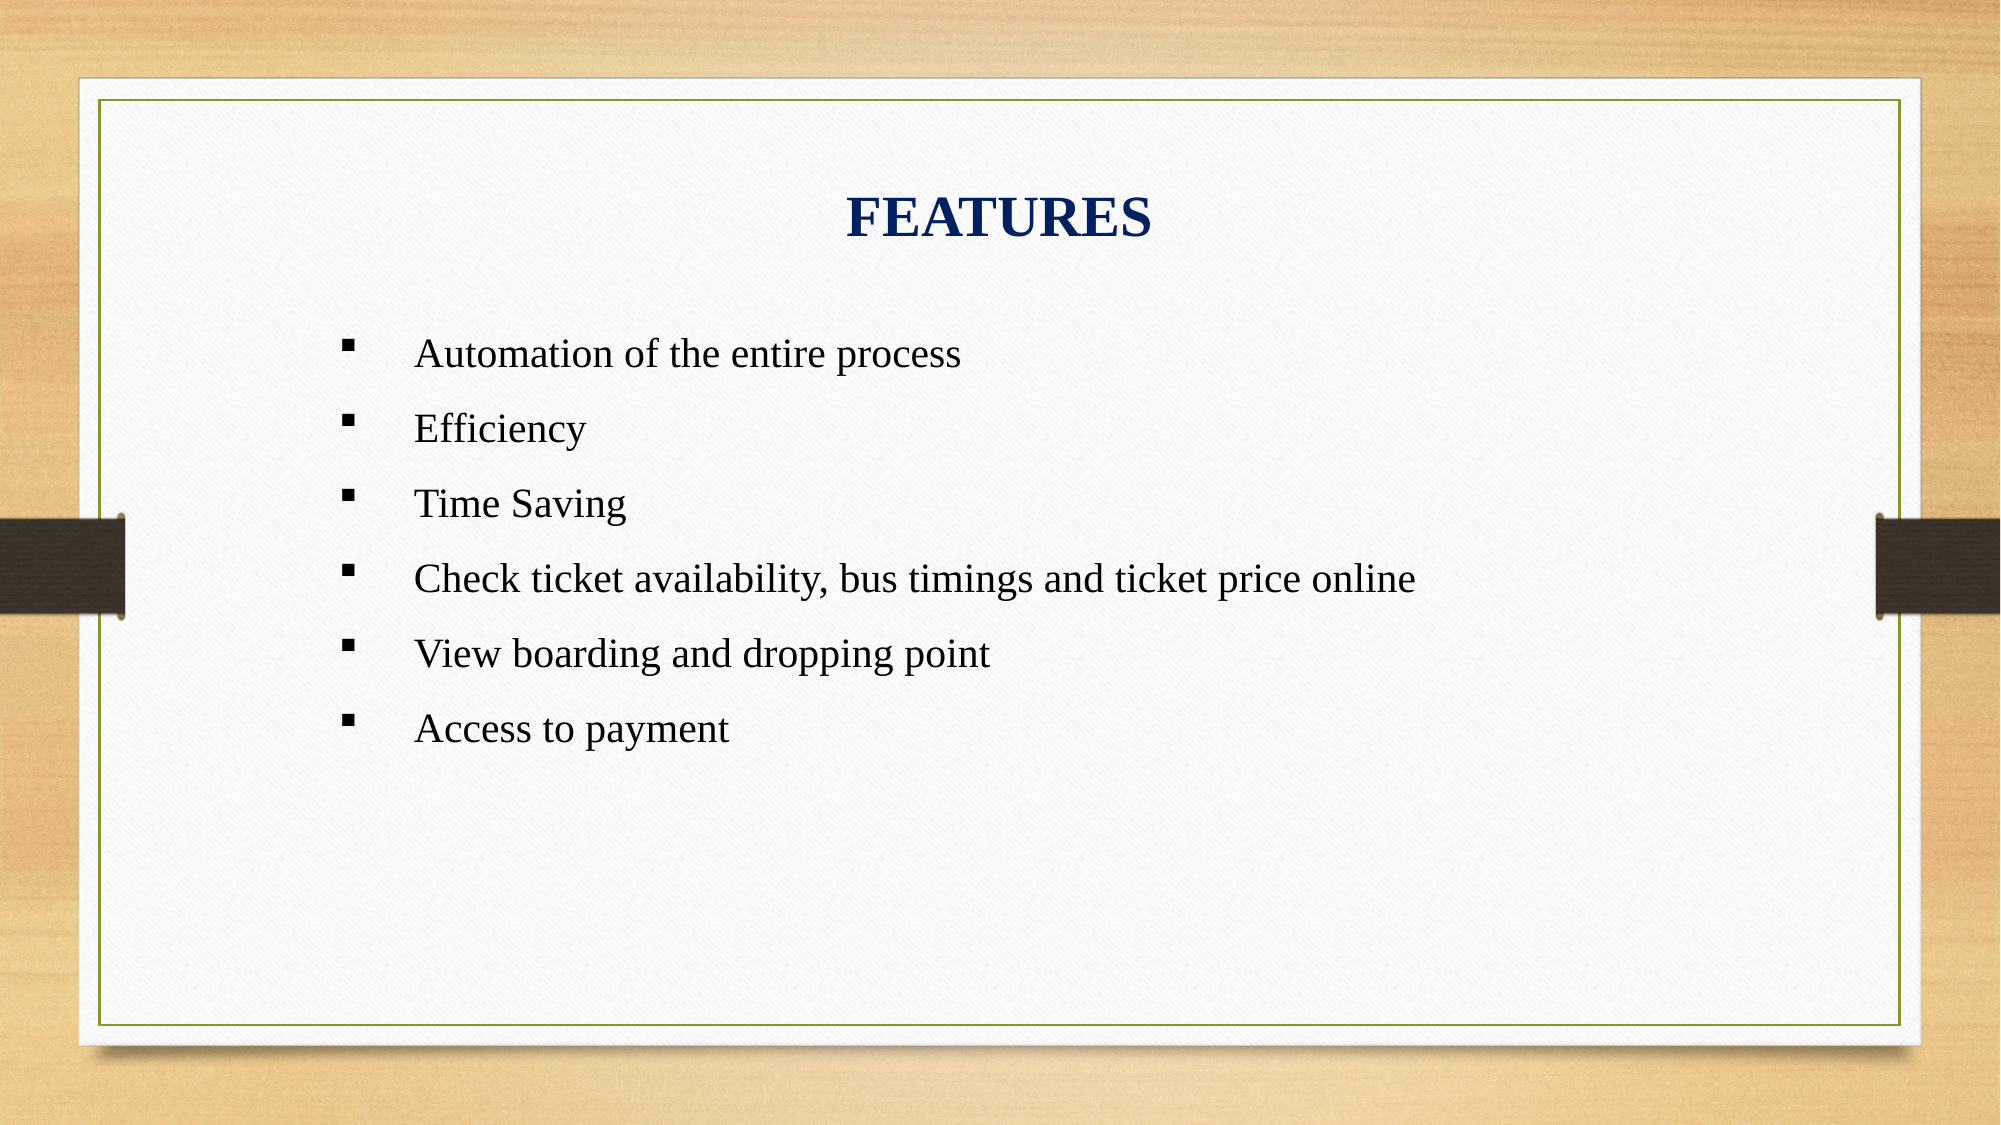

FEATURES
Automation of the entire process
Efficiency
Time Saving
Check ticket availability, bus timings and ticket price online
View boarding and dropping point
Access to payment